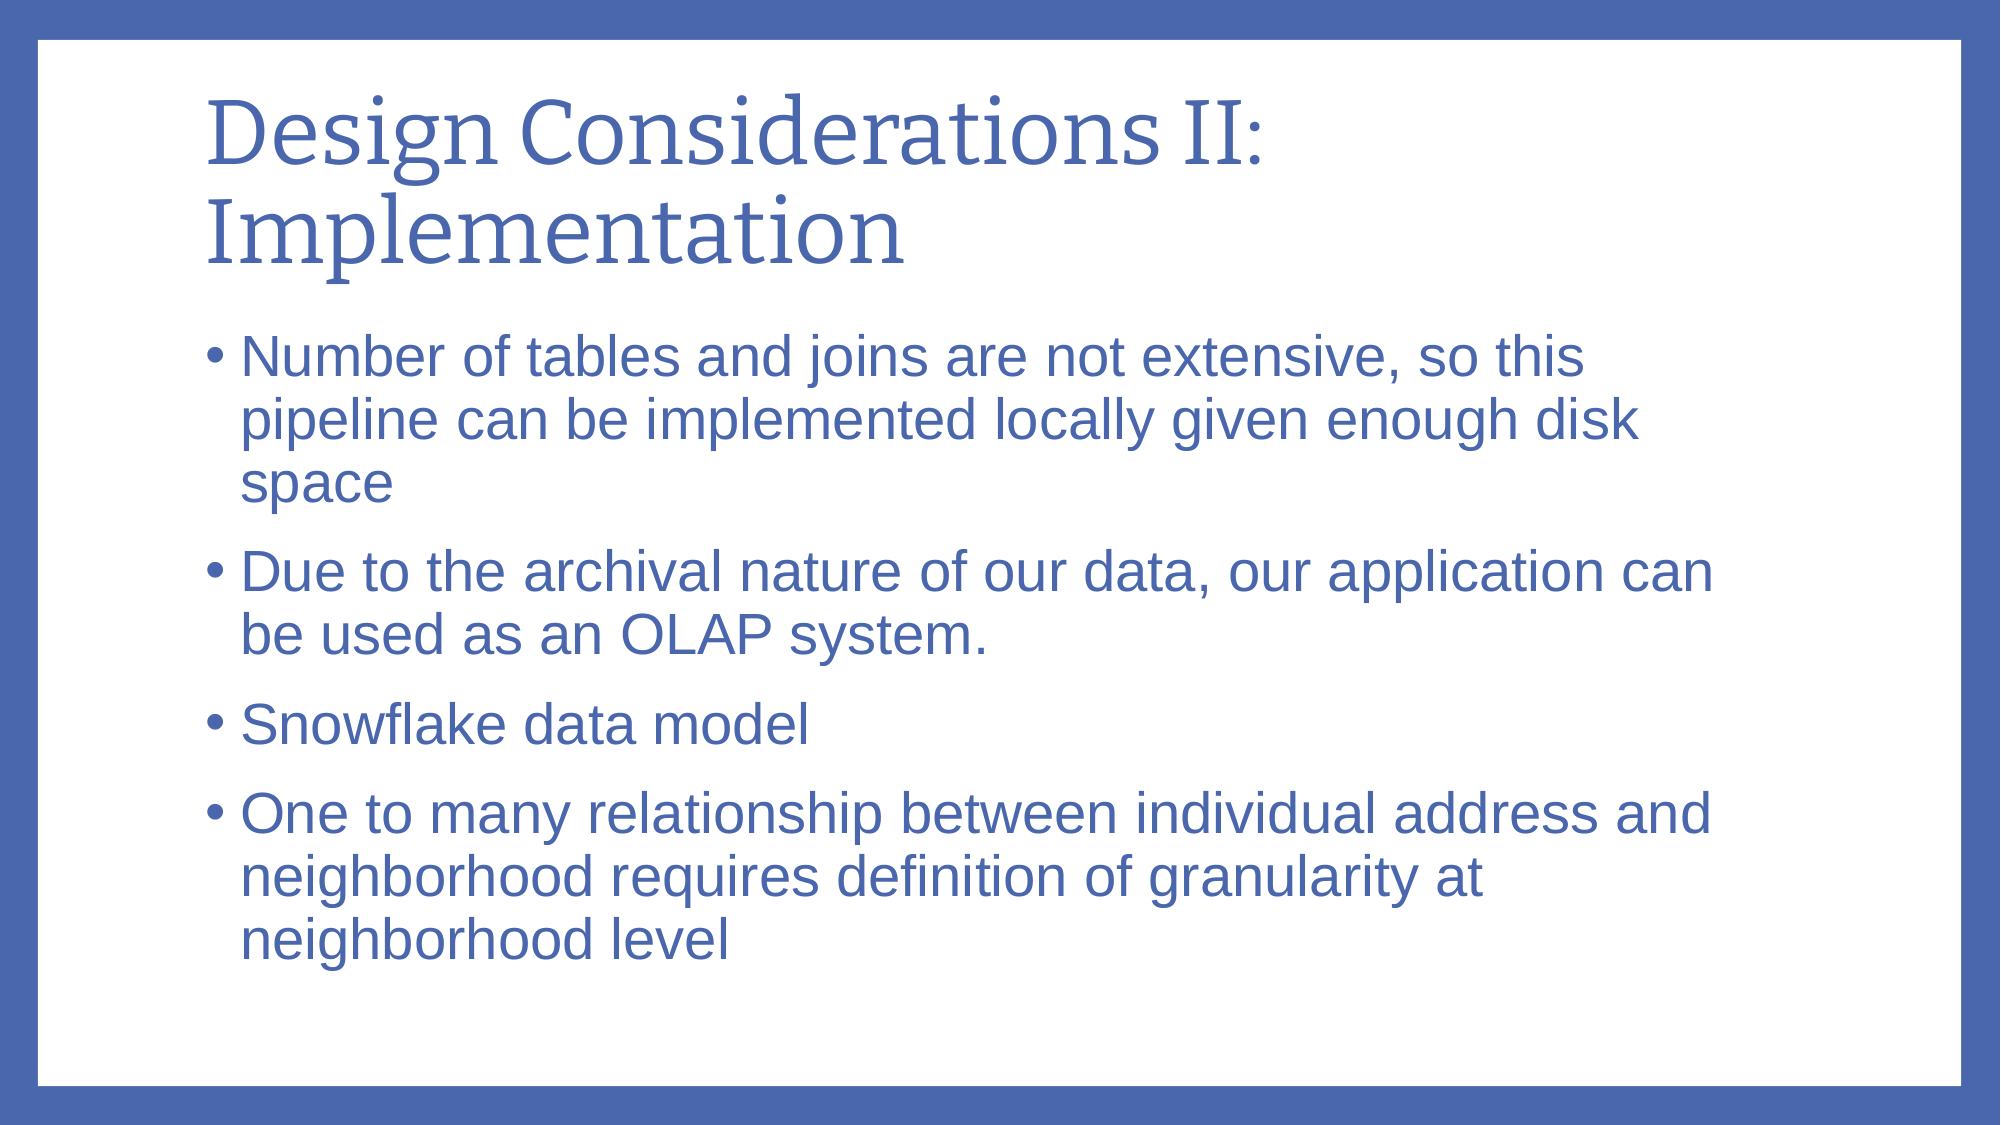

# Design Considerations II: Implementation
Number of tables and joins are not extensive, so this pipeline can be implemented locally given enough disk space
Due to the archival nature of our data, our application can be used as an OLAP system.
Snowflake data model
One to many relationship between individual address and neighborhood requires definition of granularity at neighborhood level